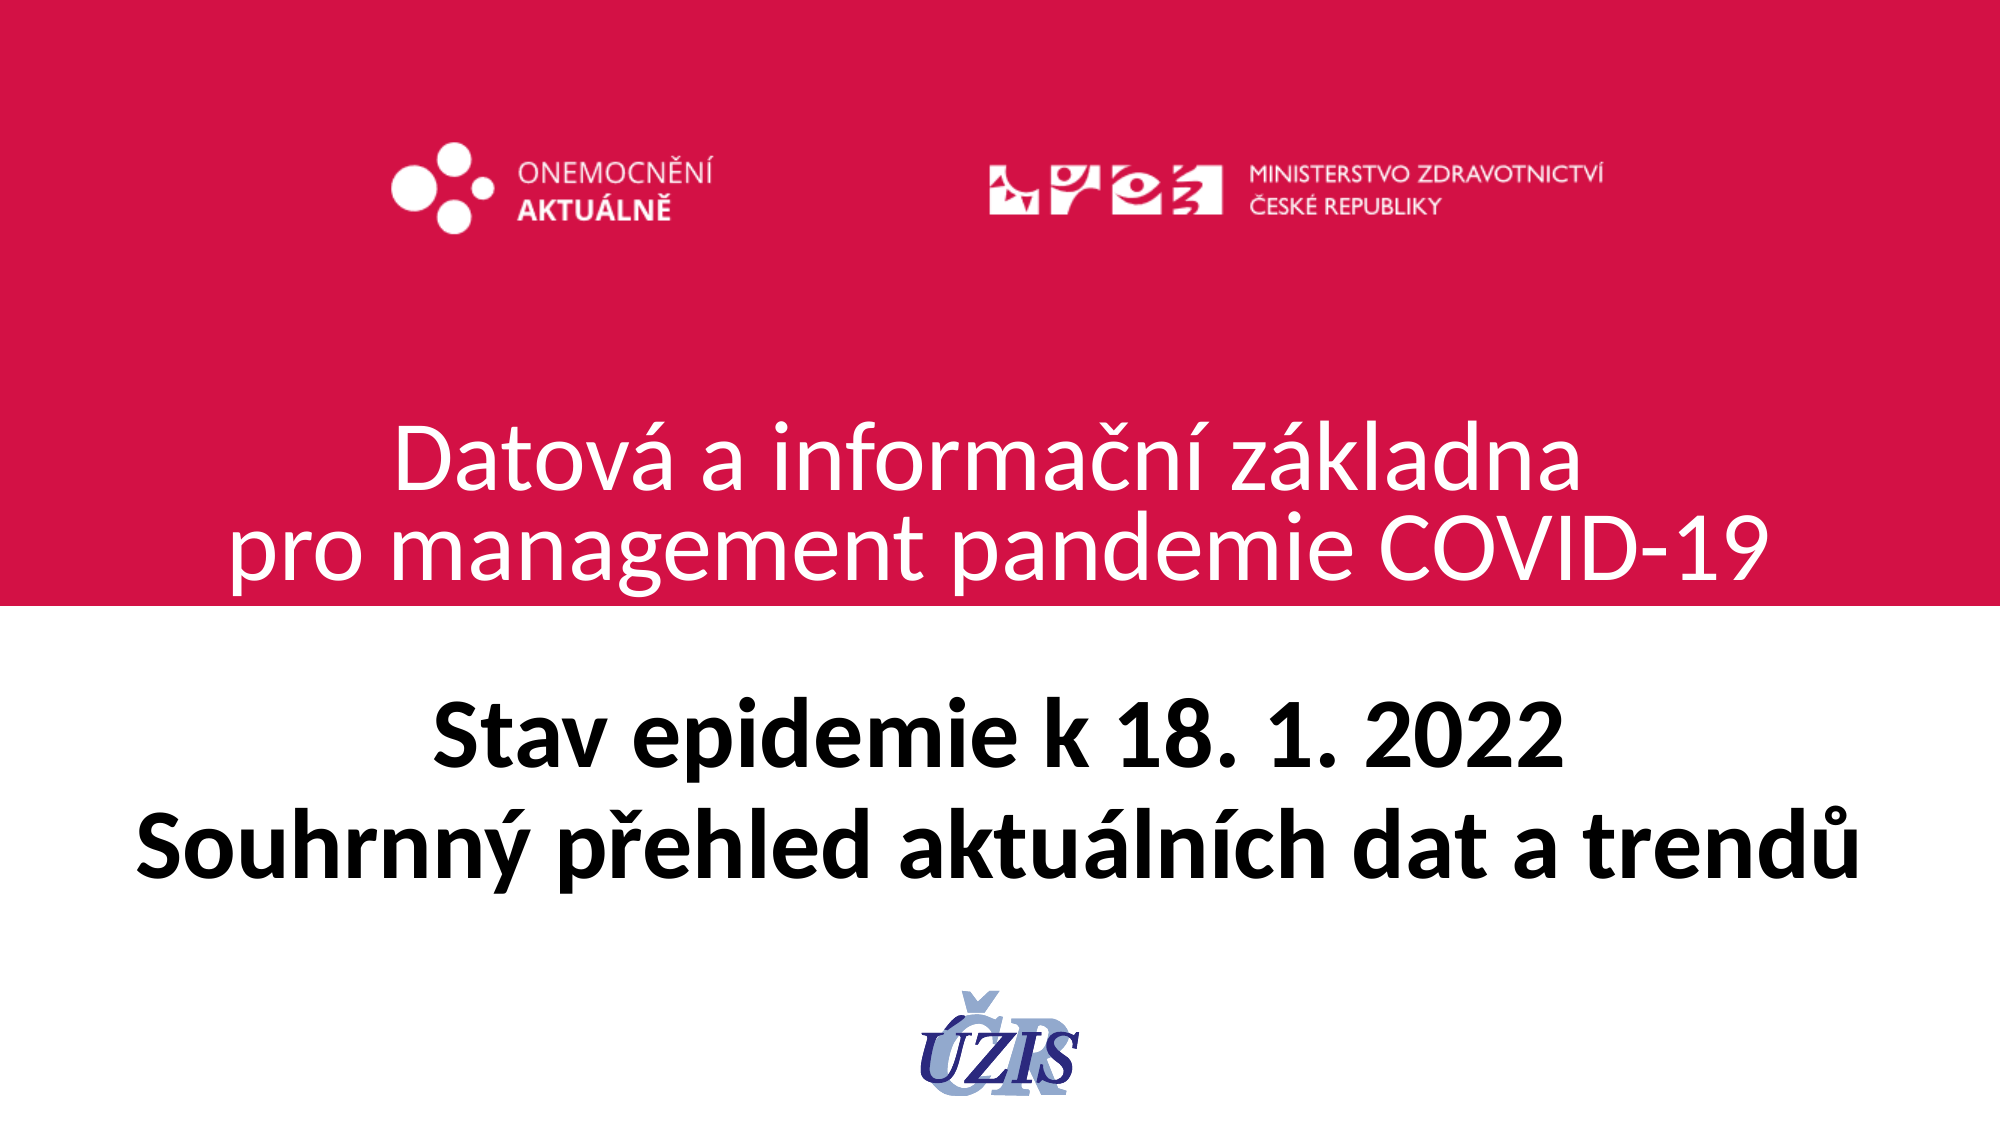

# Datová a informační základna pro management pandemie COVID-19
Stav epidemie k 18. 1. 2022
Souhrnný přehled aktuálních dat a trendů